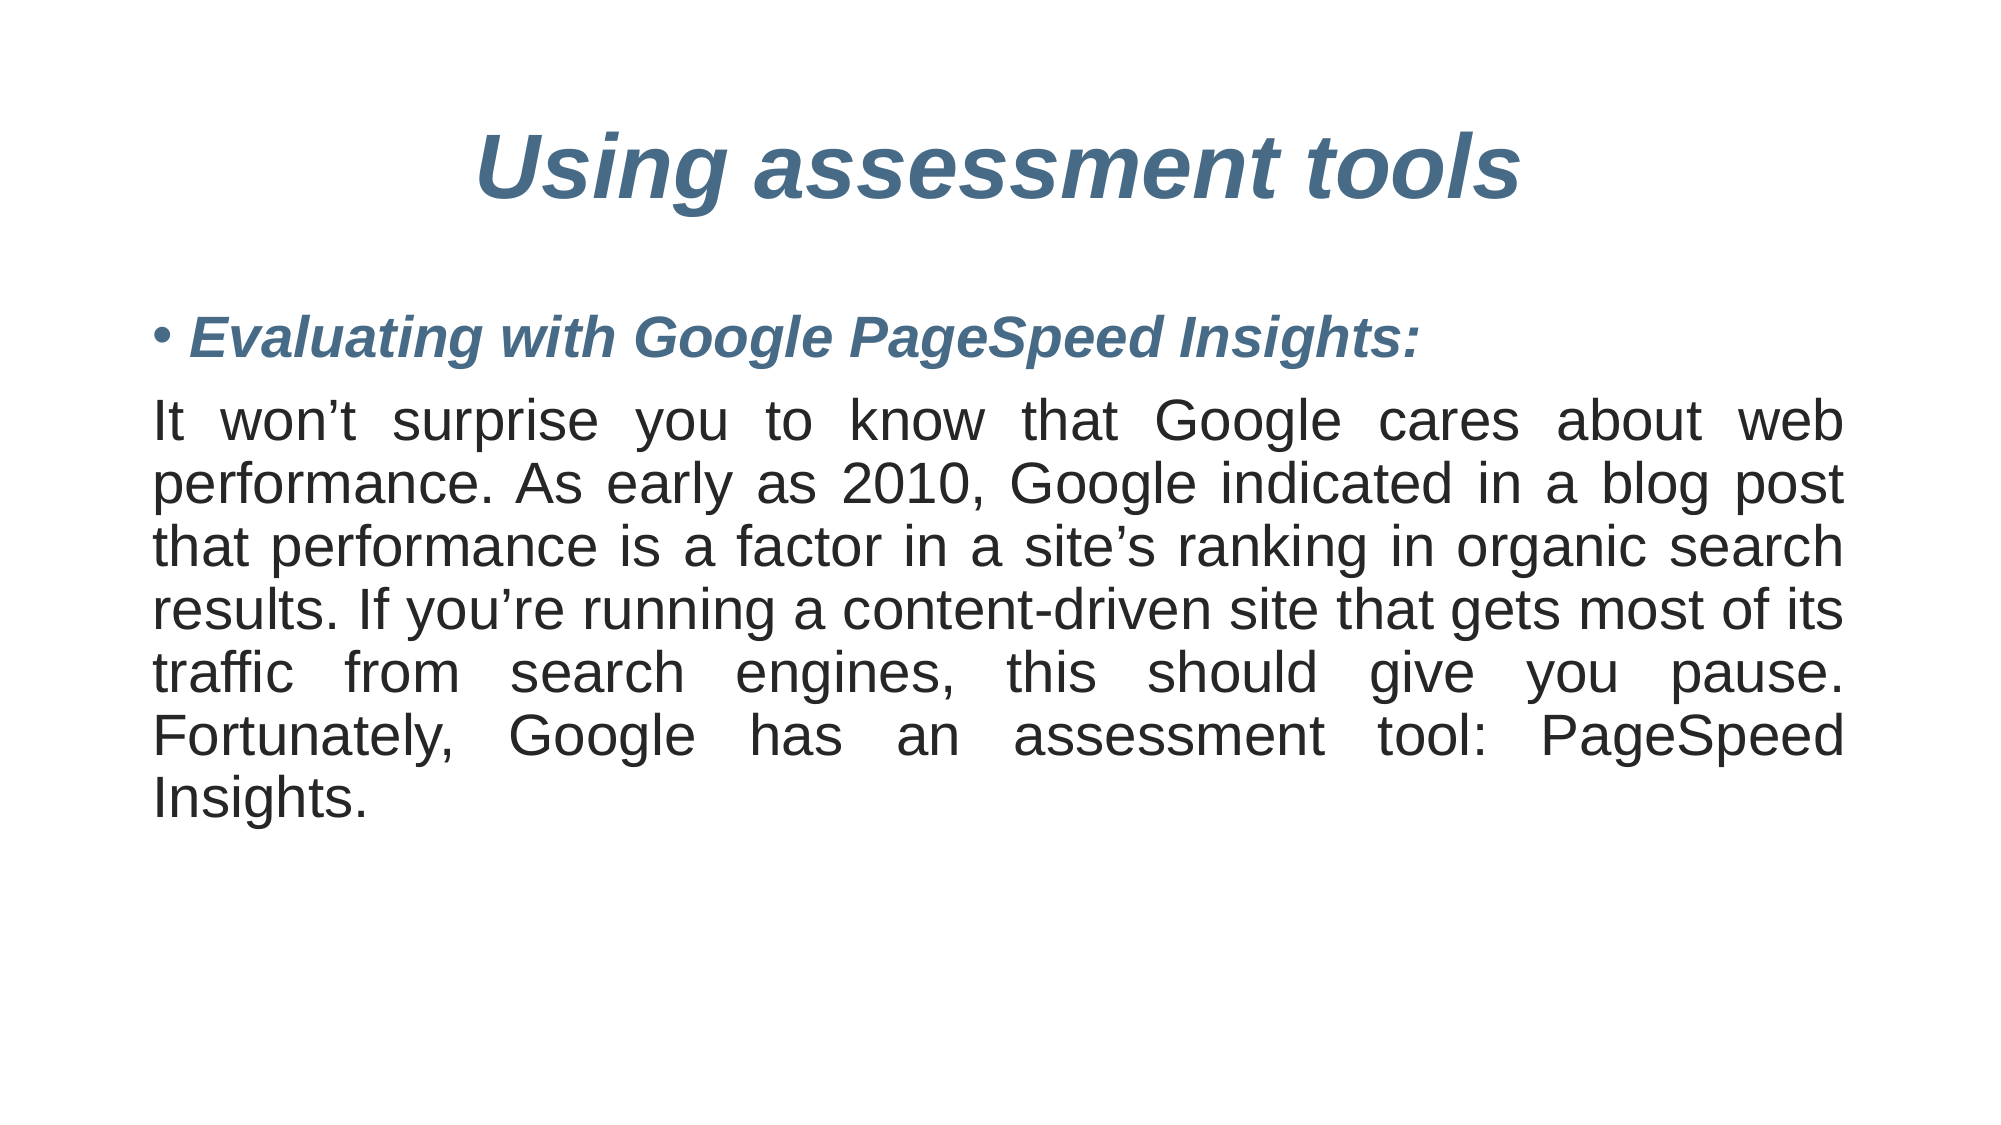

# Using assessment tools
Evaluating with Google PageSpeed Insights:
It won’t surprise you to know that Google cares about web performance. As early as 2010, Google indicated in a blog post that performance is a factor in a site’s ranking in organic search results. If you’re running a content-driven site that gets most of its traffic from search engines, this should give you pause. Fortunately, Google has an assessment tool: PageSpeed Insights.